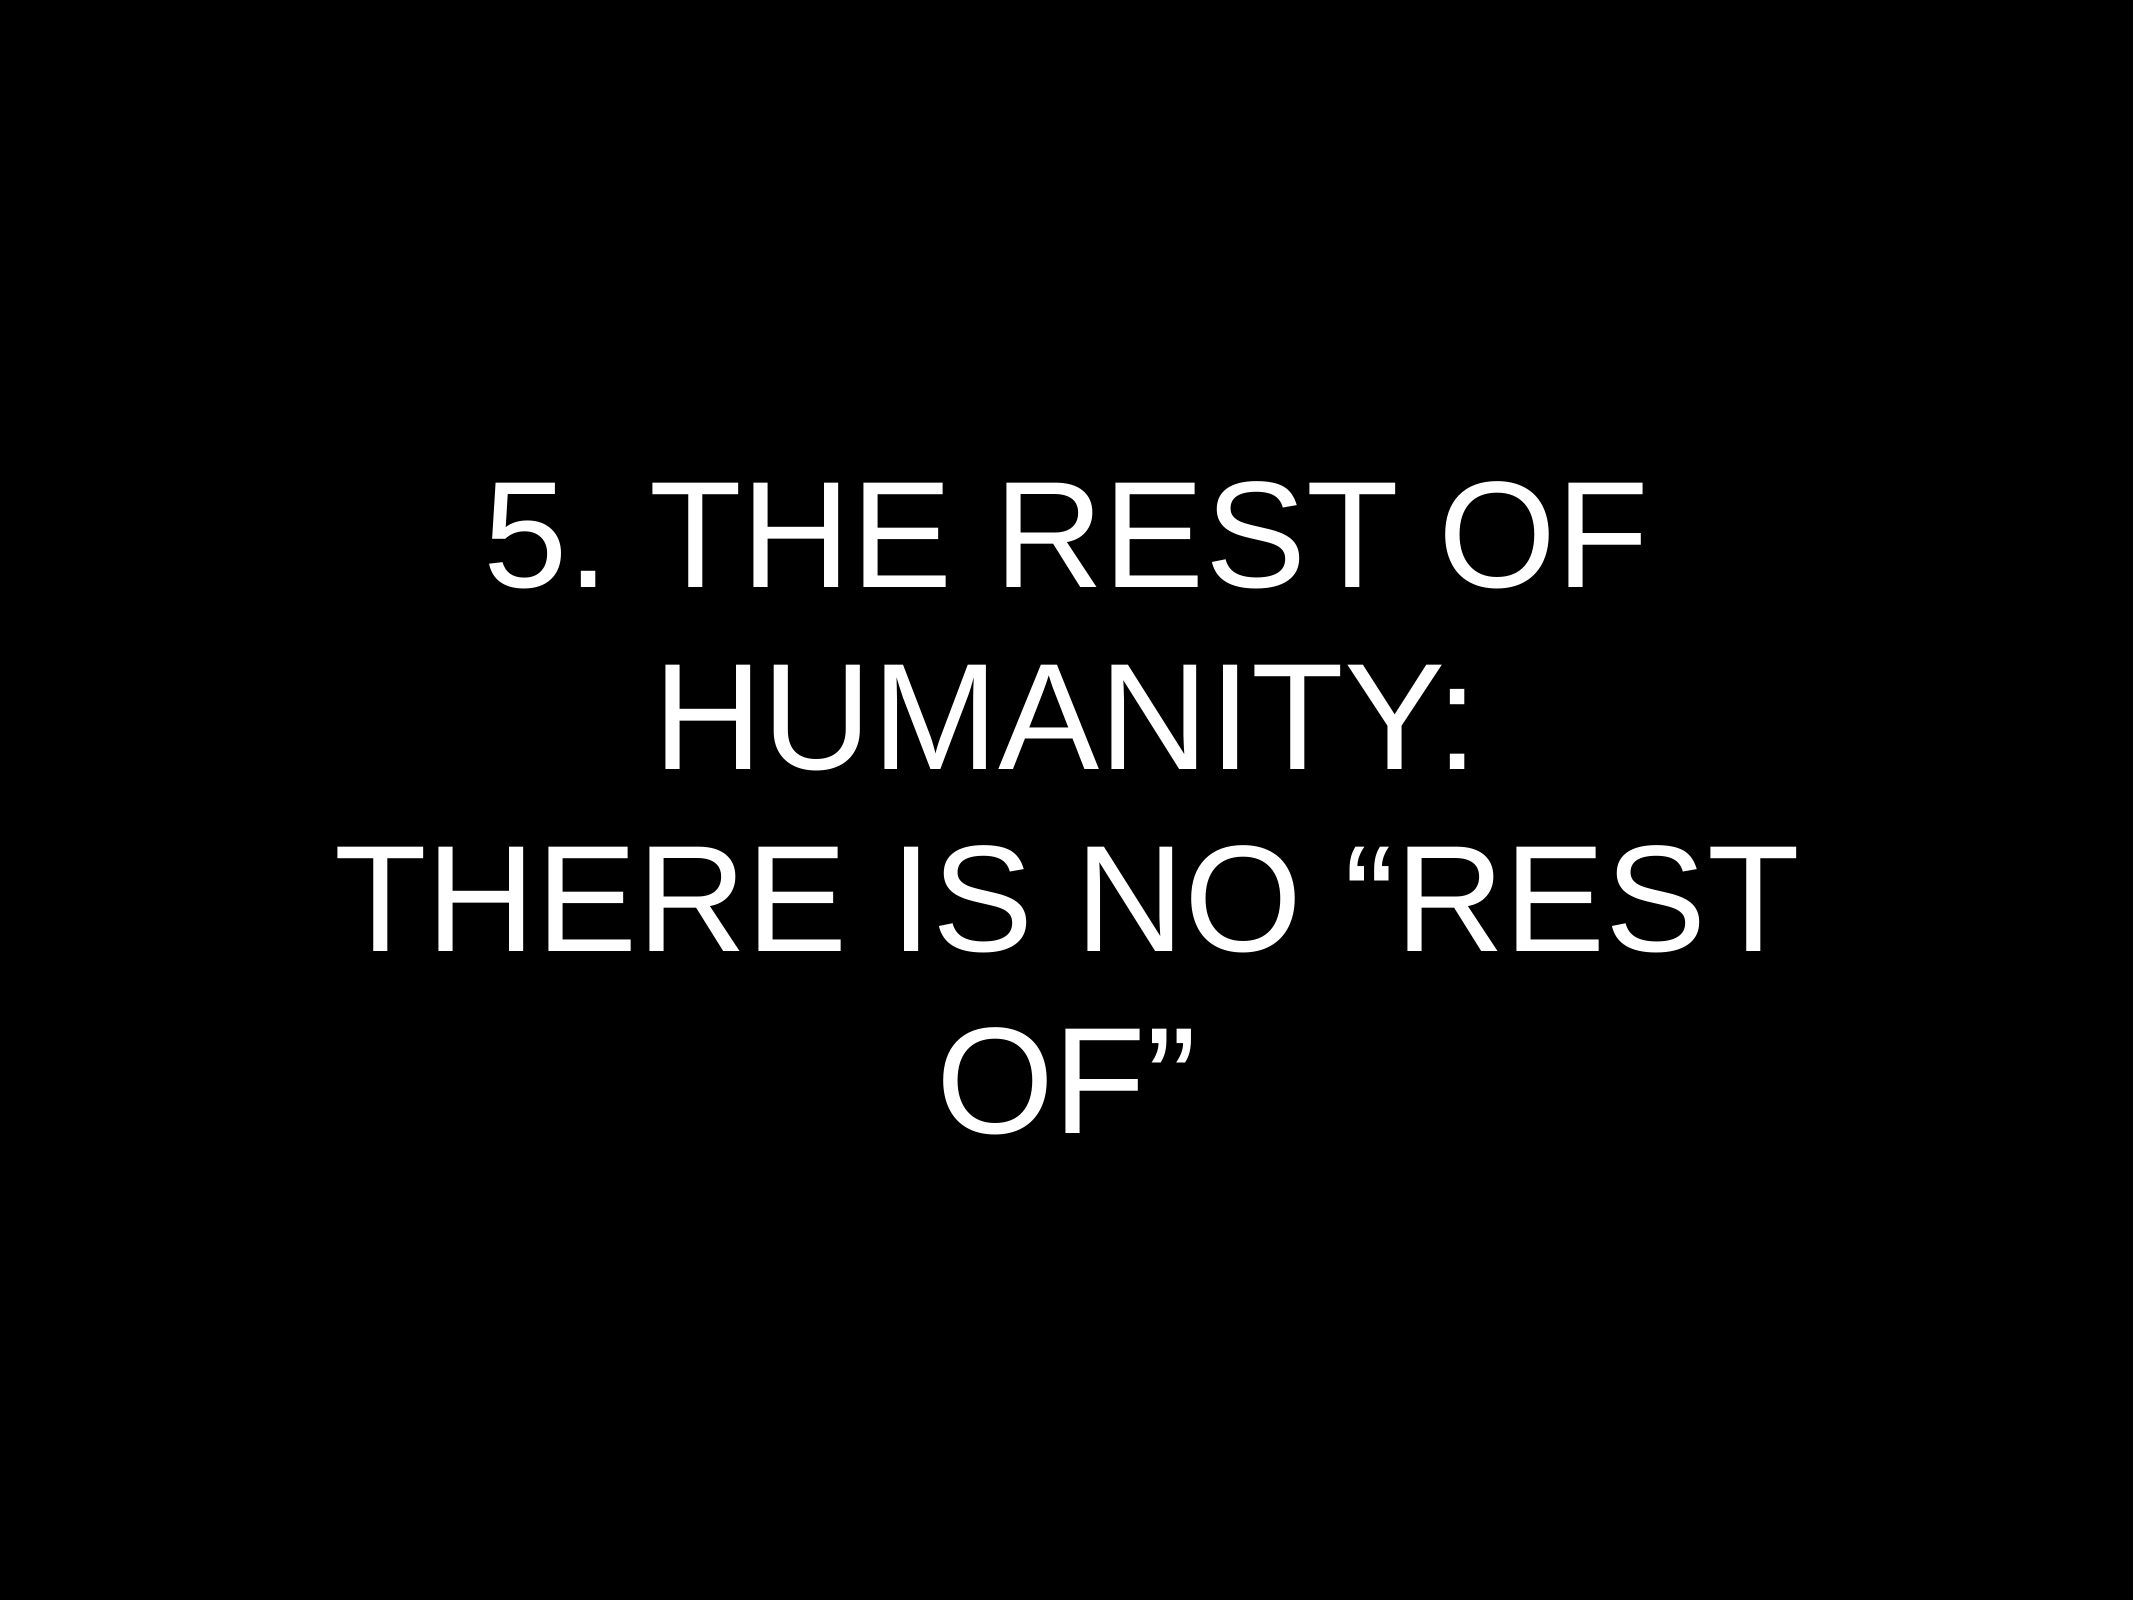

# 5. the rest of humanity: there is no “rest of”